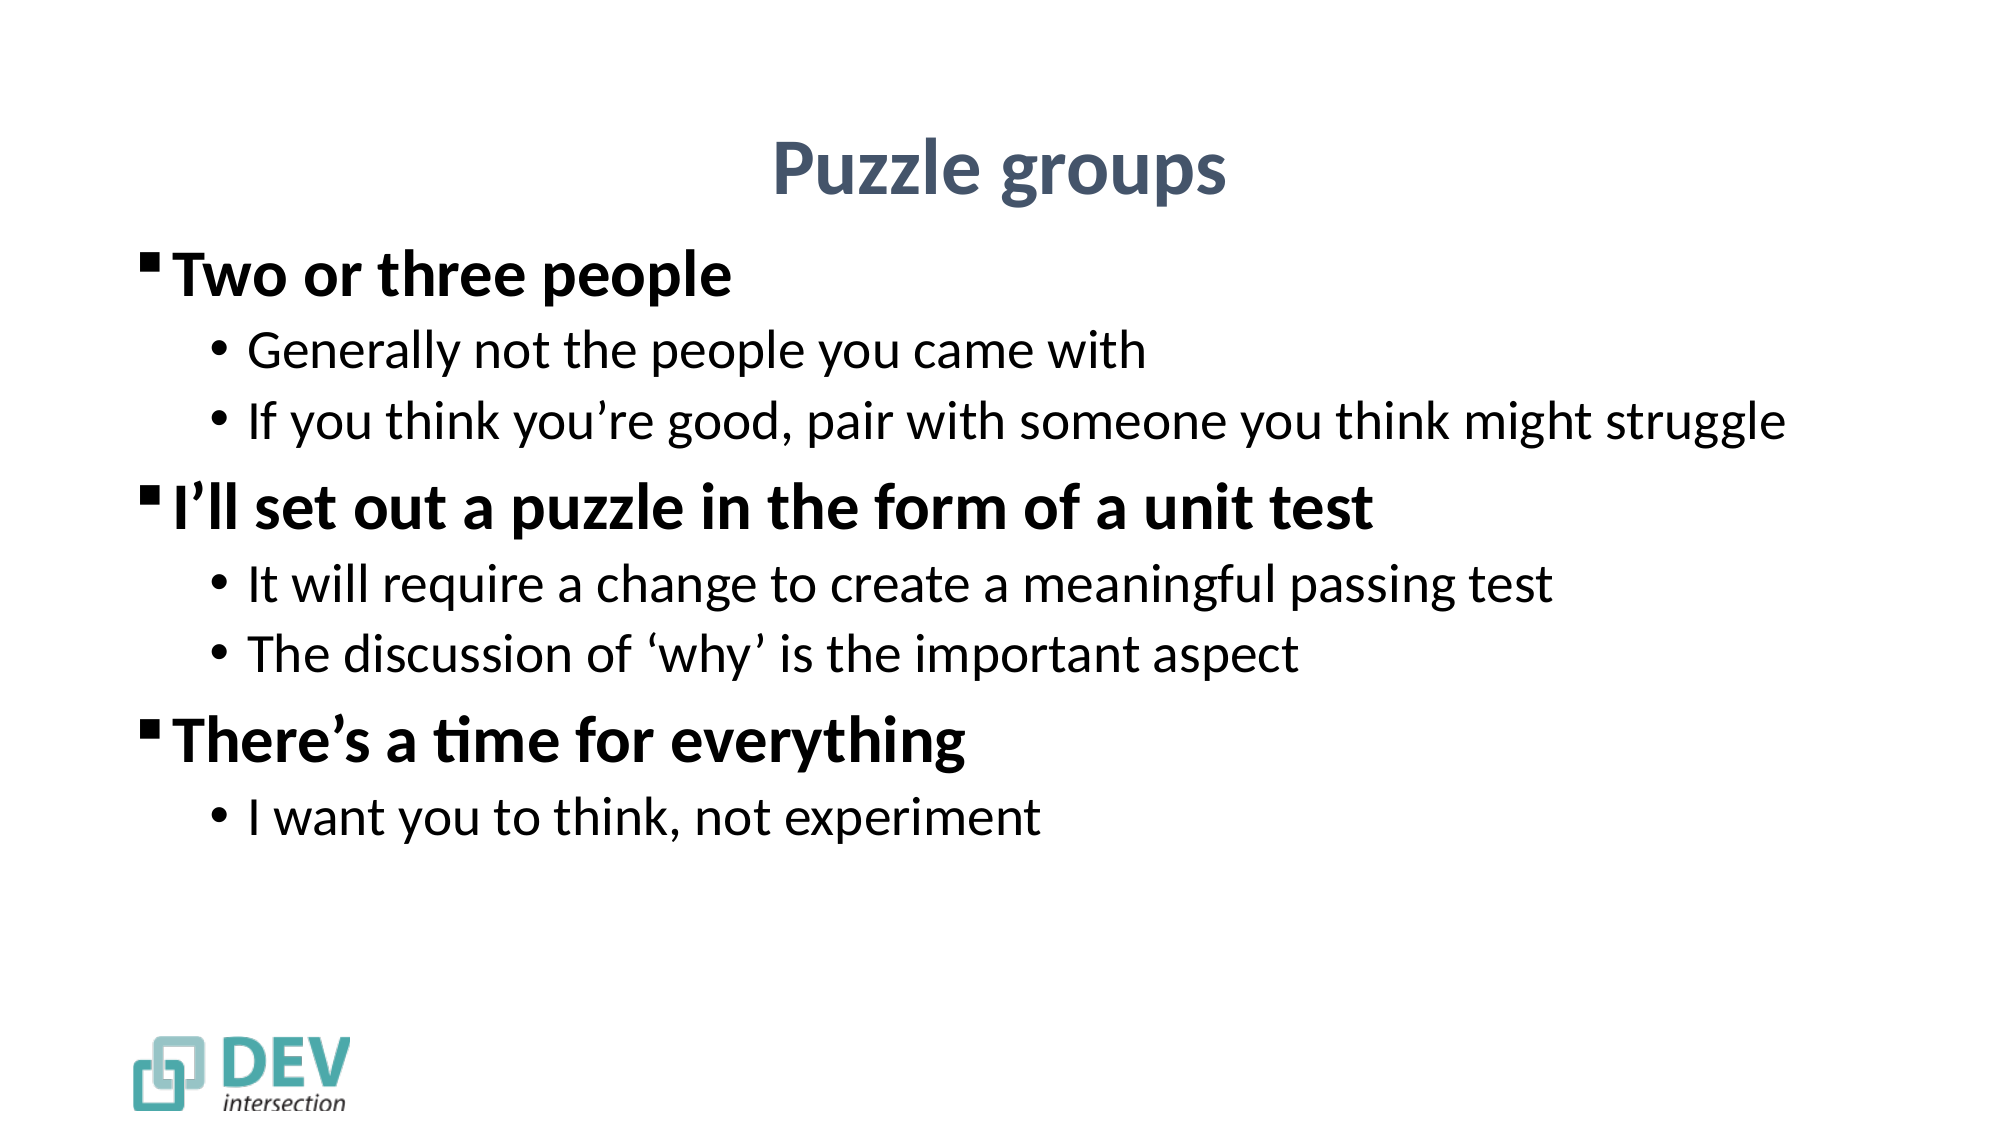

# Puzzle groups
Two or three people
Generally not the people you came with
If you think you’re good, pair with someone you think might struggle
I’ll set out a puzzle in the form of a unit test
It will require a change to create a meaningful passing test
The discussion of ‘why’ is the important aspect
There’s a time for everything
I want you to think, not experiment